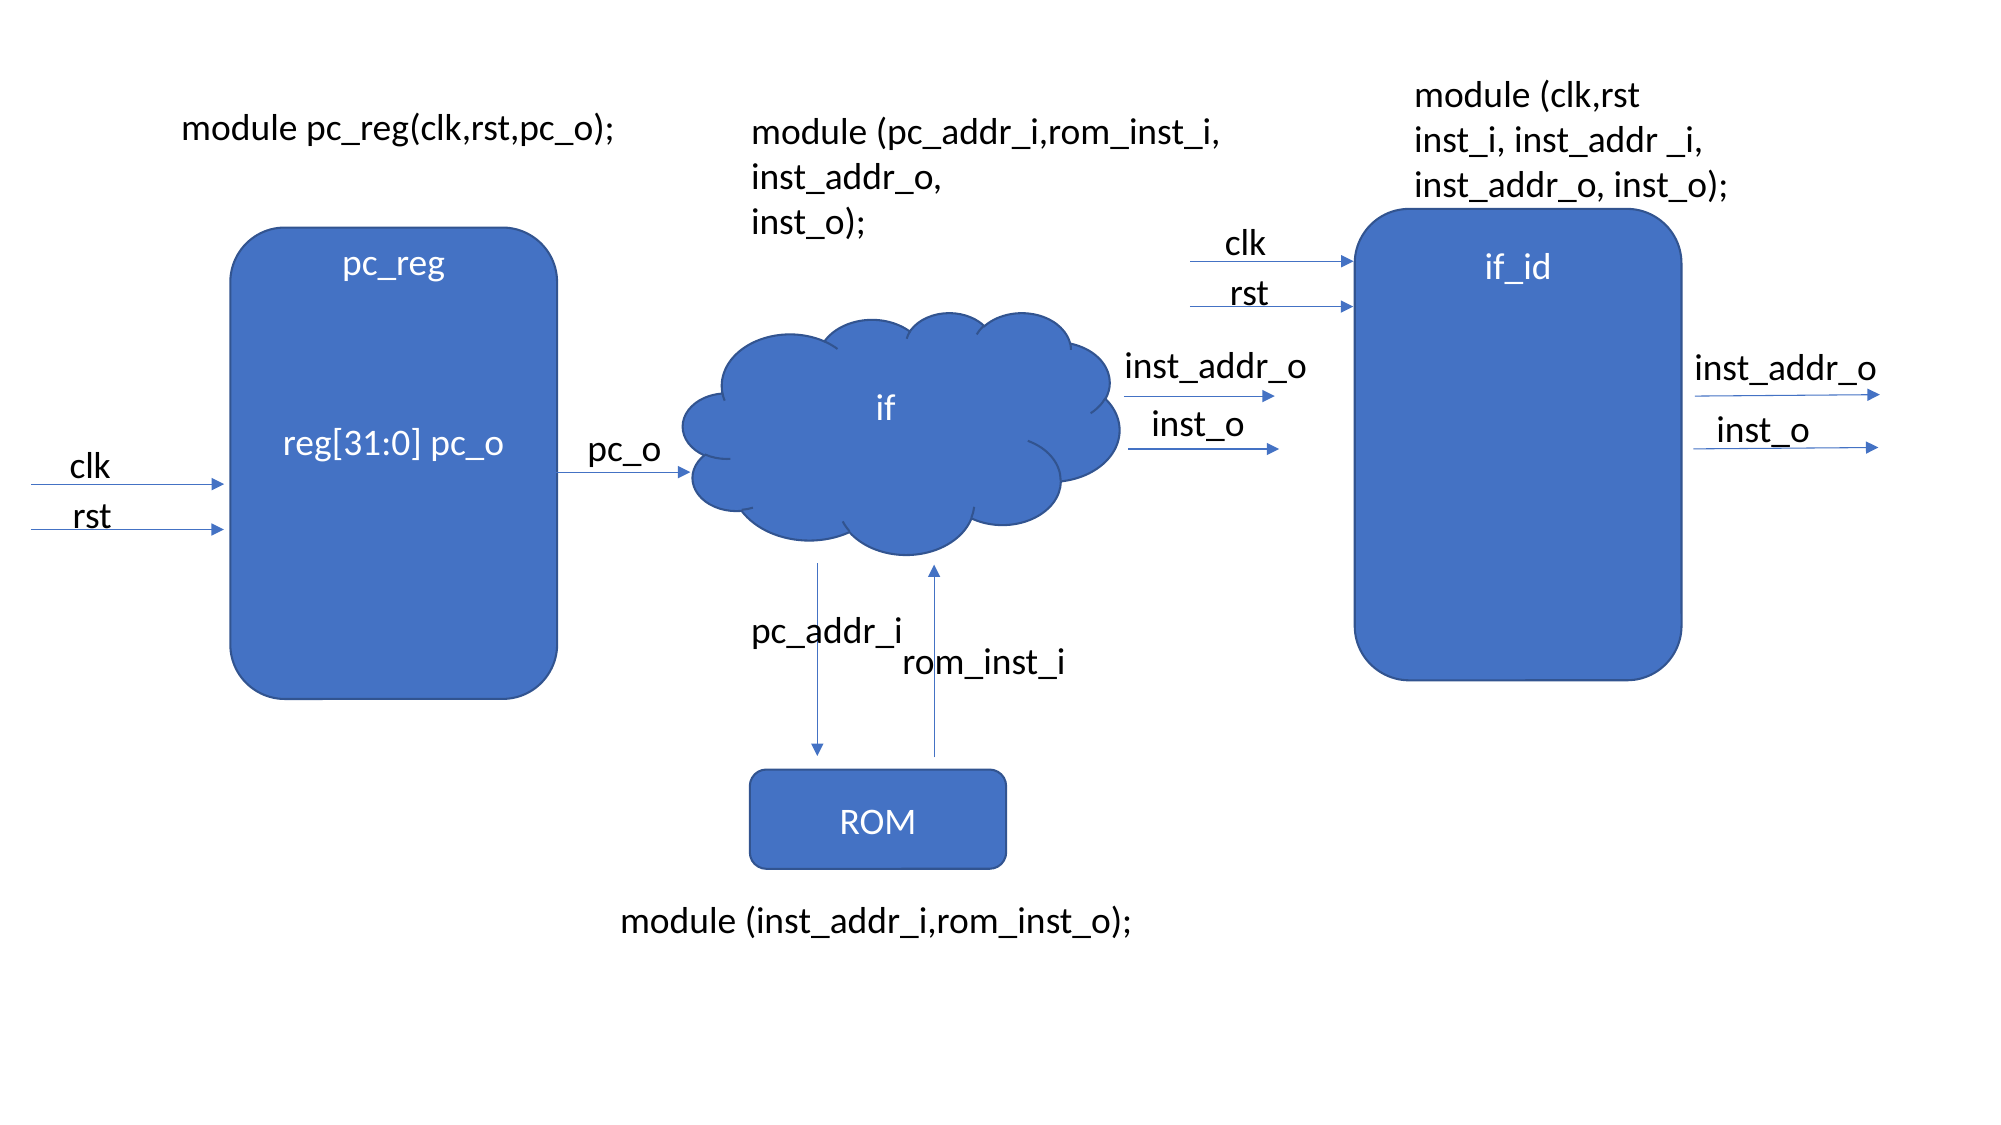

module (clk,rst
inst_i, inst_addr _i,
inst_addr_o, inst_o);
module pc_reg(clk,rst,pc_o);
module (pc_addr_i,rom_inst_i,
inst_addr_o,
inst_o);
if_id

clk
  rst
pc_reg

reg[31:0] pc_o

if

 inst_addr_o
 inst_addr_o
 inst_o
 inst_o
pc_o
clk
  rst
pc_addr_i
rom_inst_i

ROM

module (inst_addr_i,rom_inst_o);